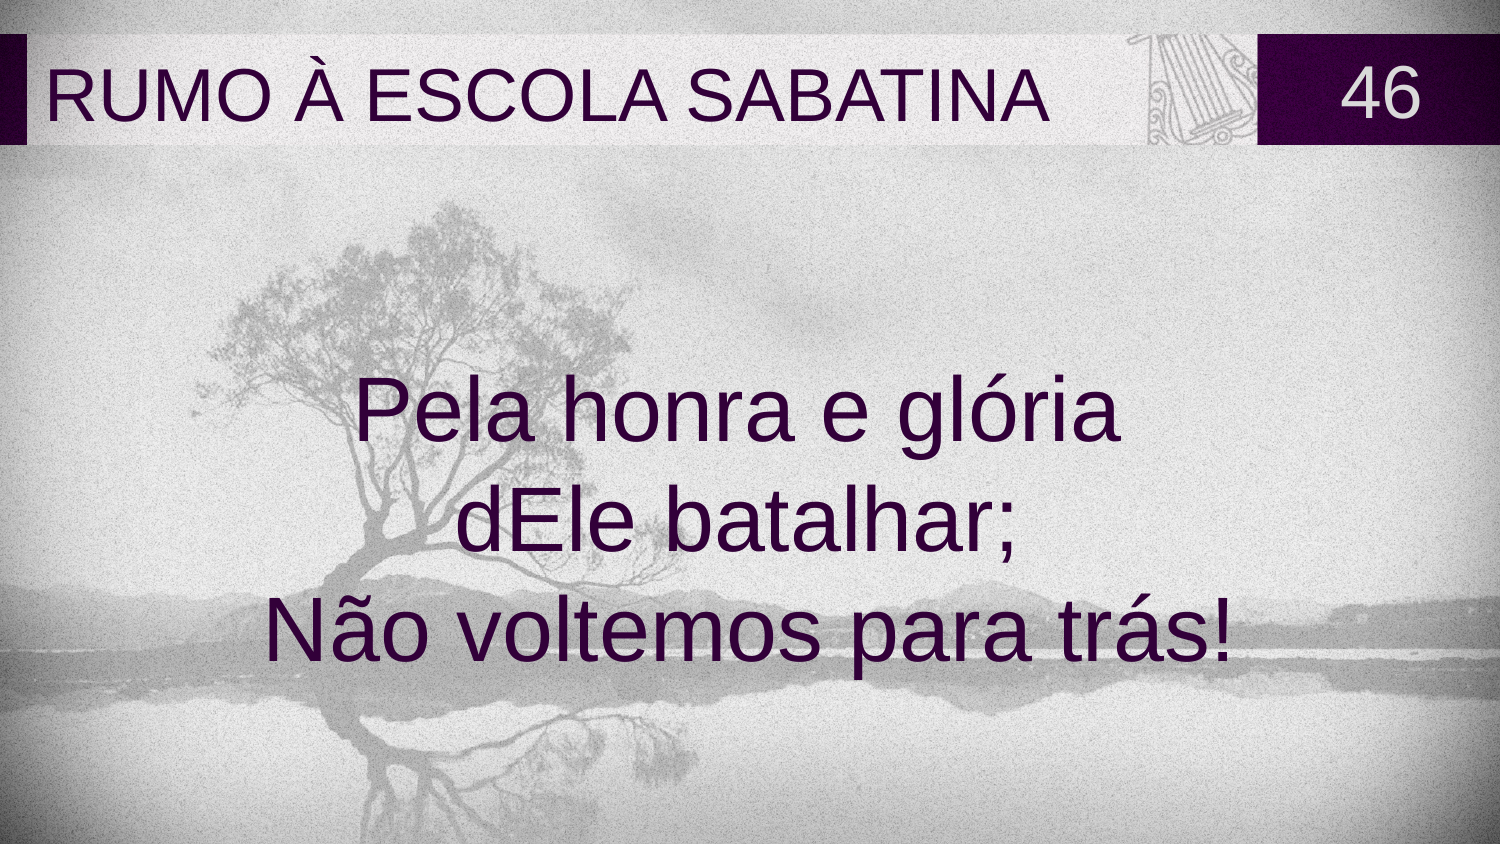

# RUMO À ESCOLA SABATINA
46
Pela honra e glória
dEle batalhar;
Não voltemos para trás!